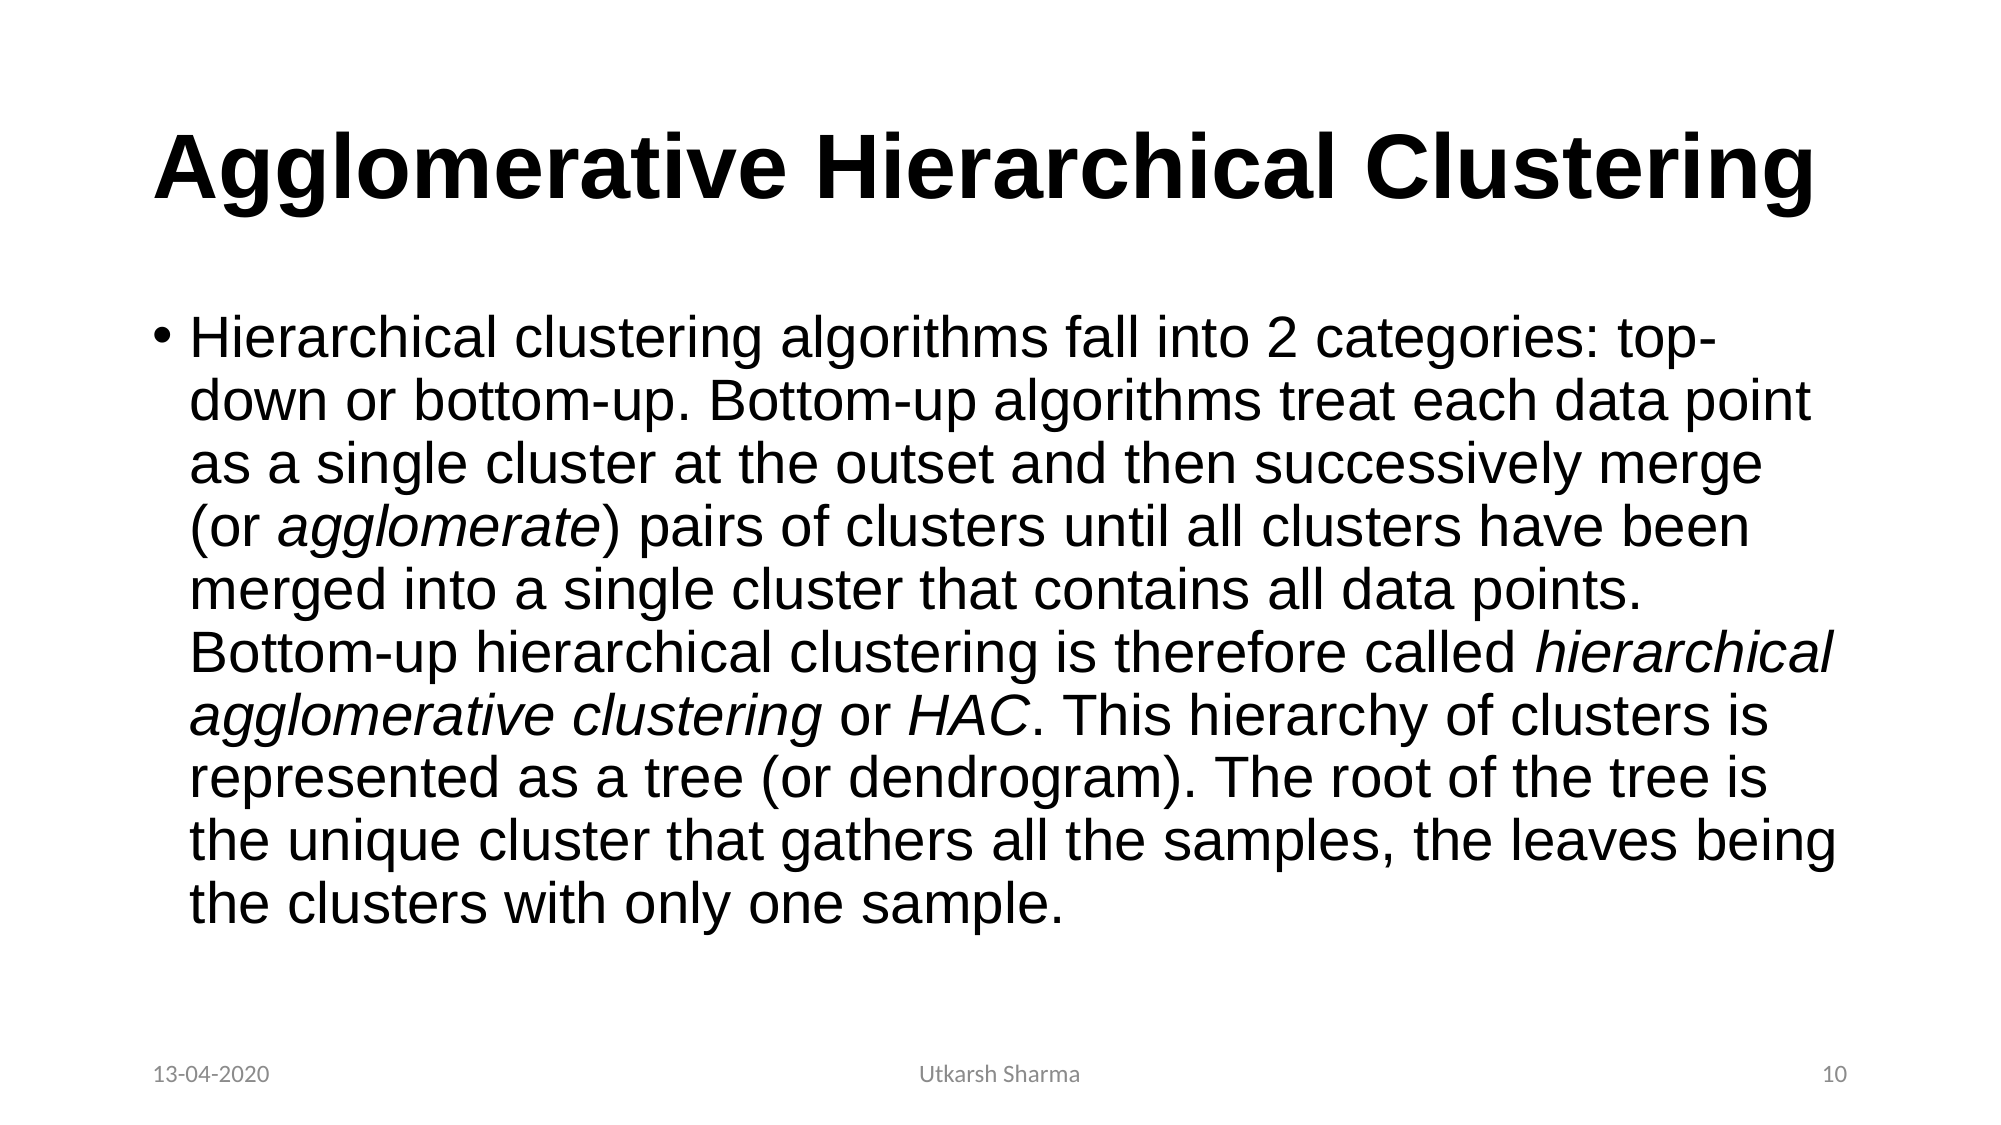

# Agglomerative Hierarchical Clustering
Hierarchical clustering algorithms fall into 2 categories: top-down or bottom-up. Bottom-up algorithms treat each data point as a single cluster at the outset and then successively merge (or agglomerate) pairs of clusters until all clusters have been merged into a single cluster that contains all data points. Bottom-up hierarchical clustering is therefore called hierarchical agglomerative clustering or HAC. This hierarchy of clusters is represented as a tree (or dendrogram). The root of the tree is the unique cluster that gathers all the samples, the leaves being the clusters with only one sample.
13-04-2020
Utkarsh Sharma
10